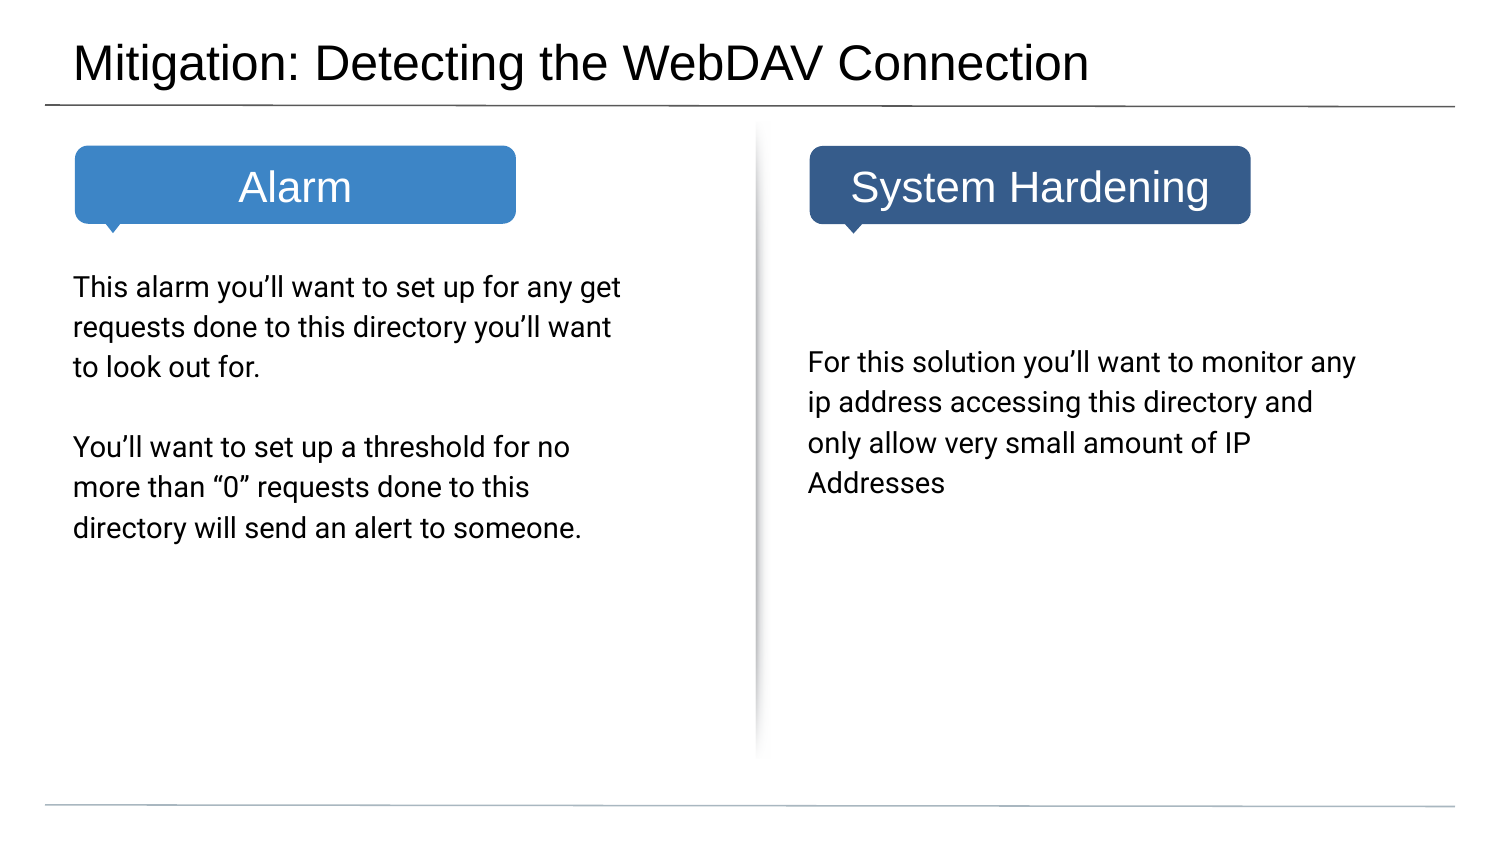

# Mitigation: Detecting the WebDAV Connection
This alarm you’ll want to set up for any get requests done to this directory you’ll want to look out for.

You’ll want to set up a threshold for no more than “0” requests done to this directory will send an alert to someone.

For this solution you’ll want to monitor any ip address accessing this directory and only allow very small amount of IP Addresses